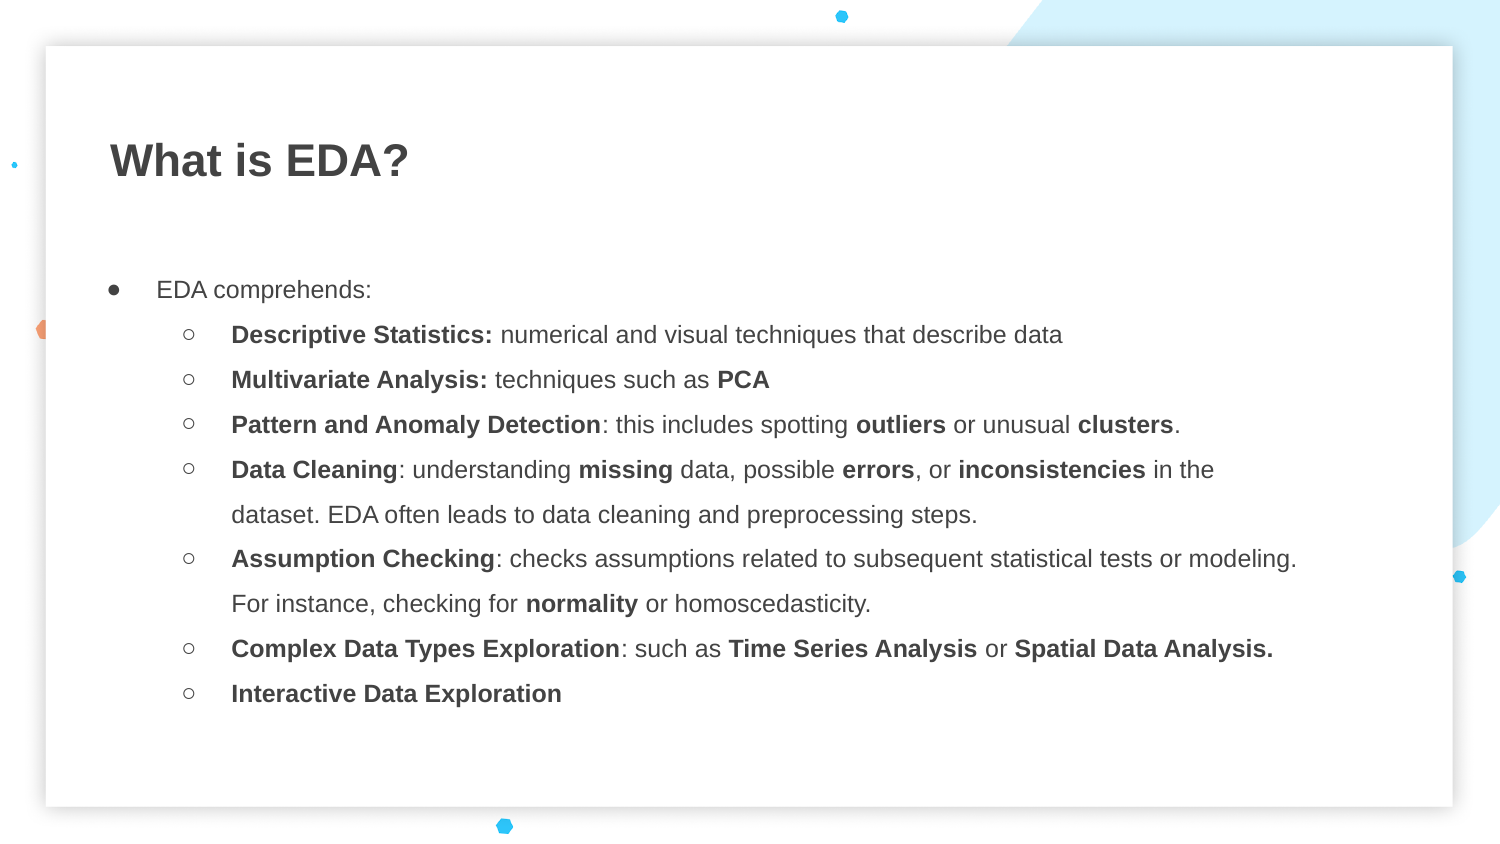

What is EDA?
EDA comprehends:
Descriptive Statistics: numerical and visual techniques that describe data
Multivariate Analysis: techniques such as PCA
Pattern and Anomaly Detection: this includes spotting outliers or unusual clusters.
Data Cleaning: understanding missing data, possible errors, or inconsistencies in the dataset. EDA often leads to data cleaning and preprocessing steps.
Assumption Checking: checks assumptions related to subsequent statistical tests or modeling. For instance, checking for normality or homoscedasticity.
Complex Data Types Exploration: such as Time Series Analysis or Spatial Data Analysis.
Interactive Data Exploration